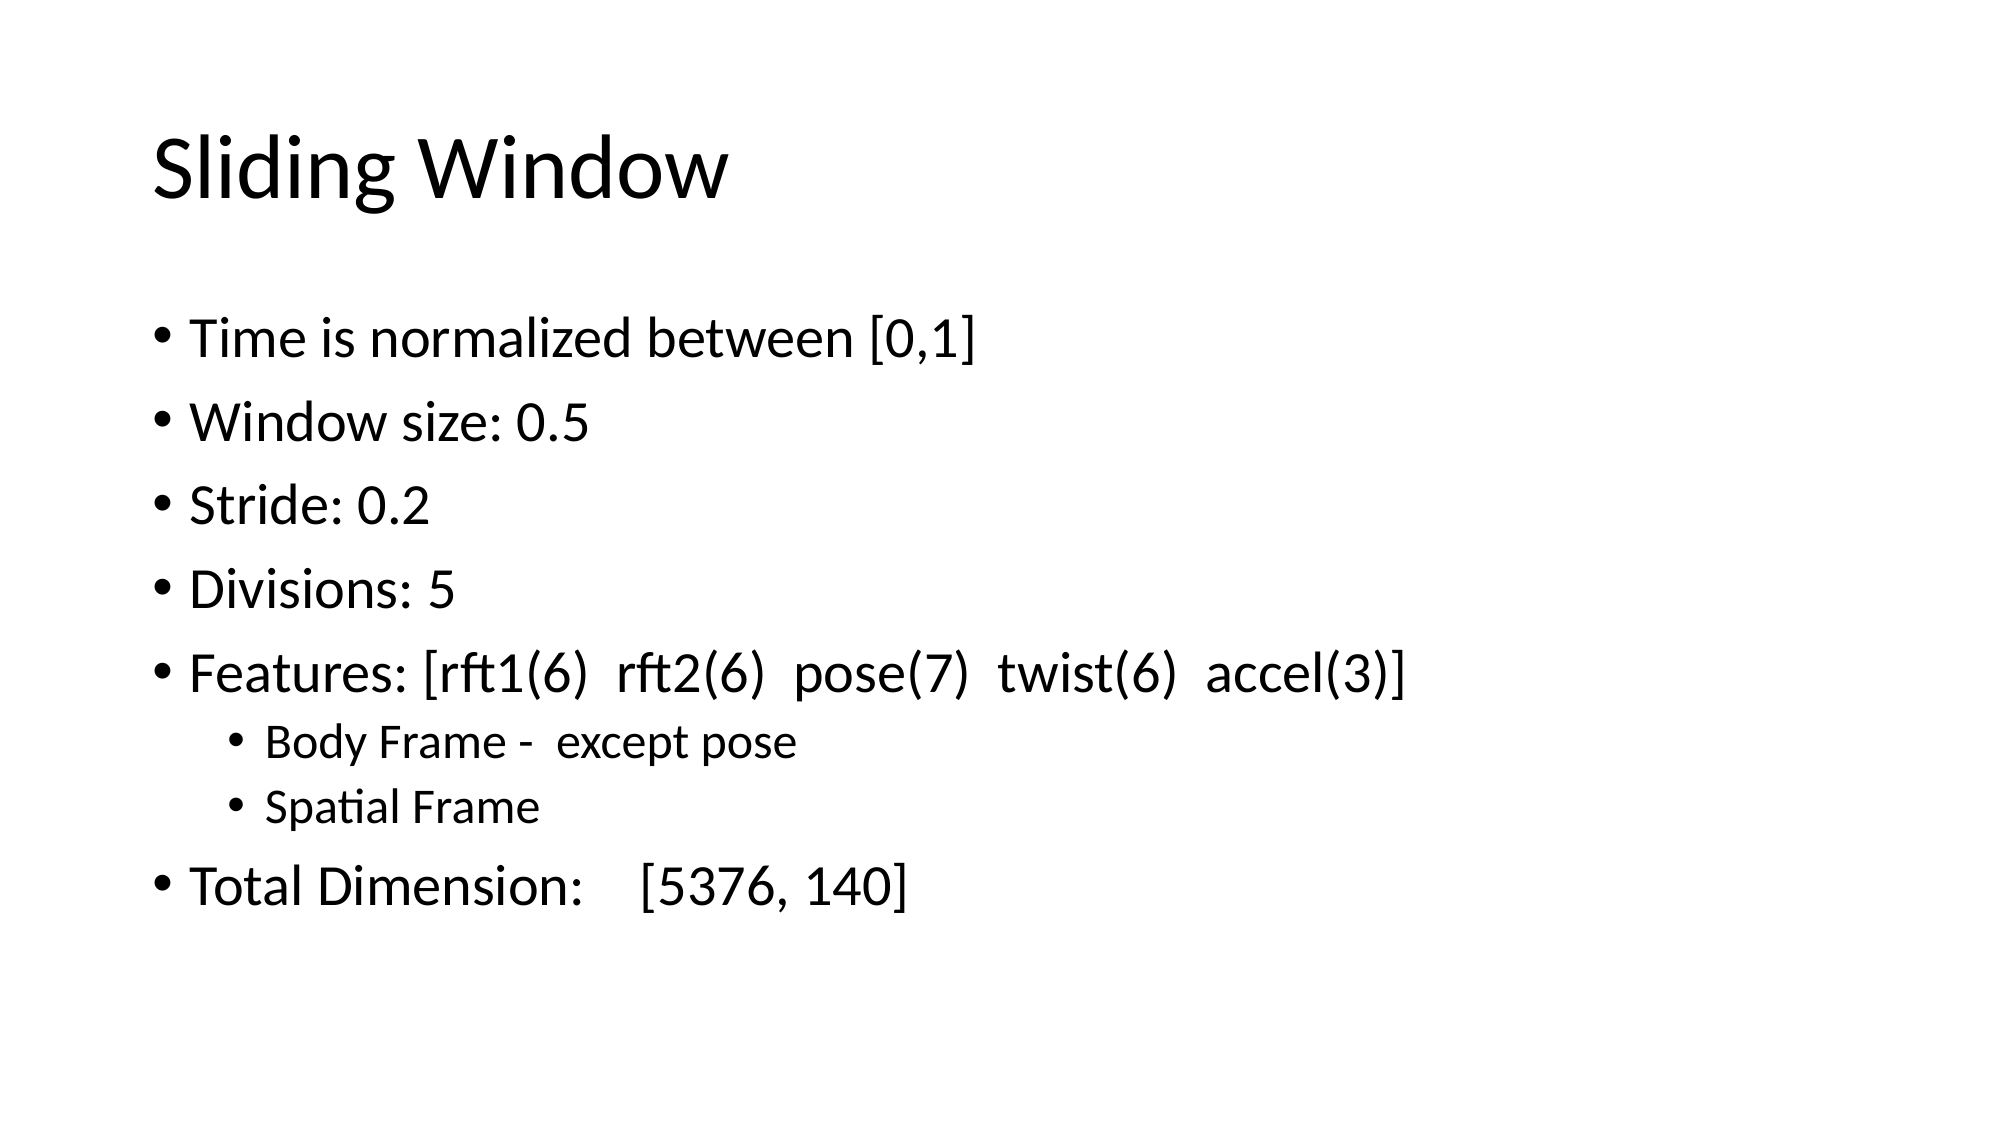

# Sliding Window
Time is normalized between [0,1]
Window size: 0.5
Stride: 0.2
Divisions: 5
Features: [rft1(6)  rft2(6)  pose(7)  twist(6)  accel(3)]
Body Frame -  except pose
Spatial Frame
Total Dimension: 	[5376, 140]